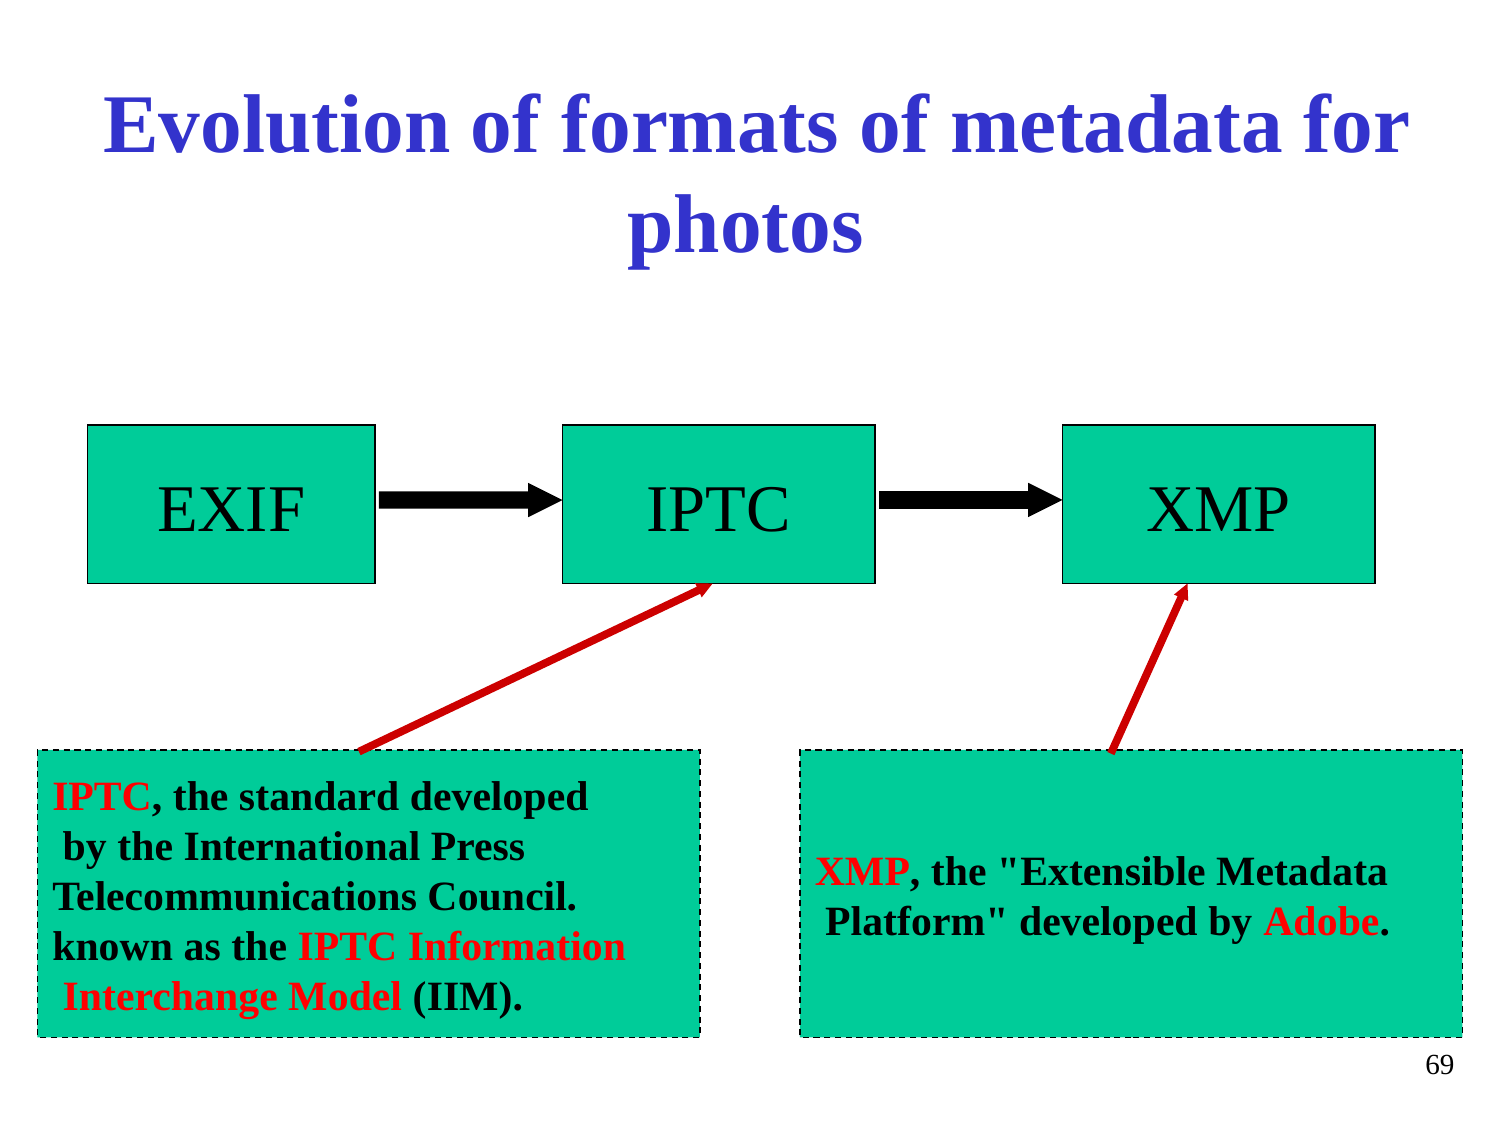

# Evolution of formats of metadata for photos
EXIF
IPTC
XMP

IPTC, the standard developed
 by the International Press
Telecommunications Council.
known as the IPTC Information
 Interchange Model (IIM).
XMP, the "Extensible Metadata
 Platform" developed by Adobe.
69